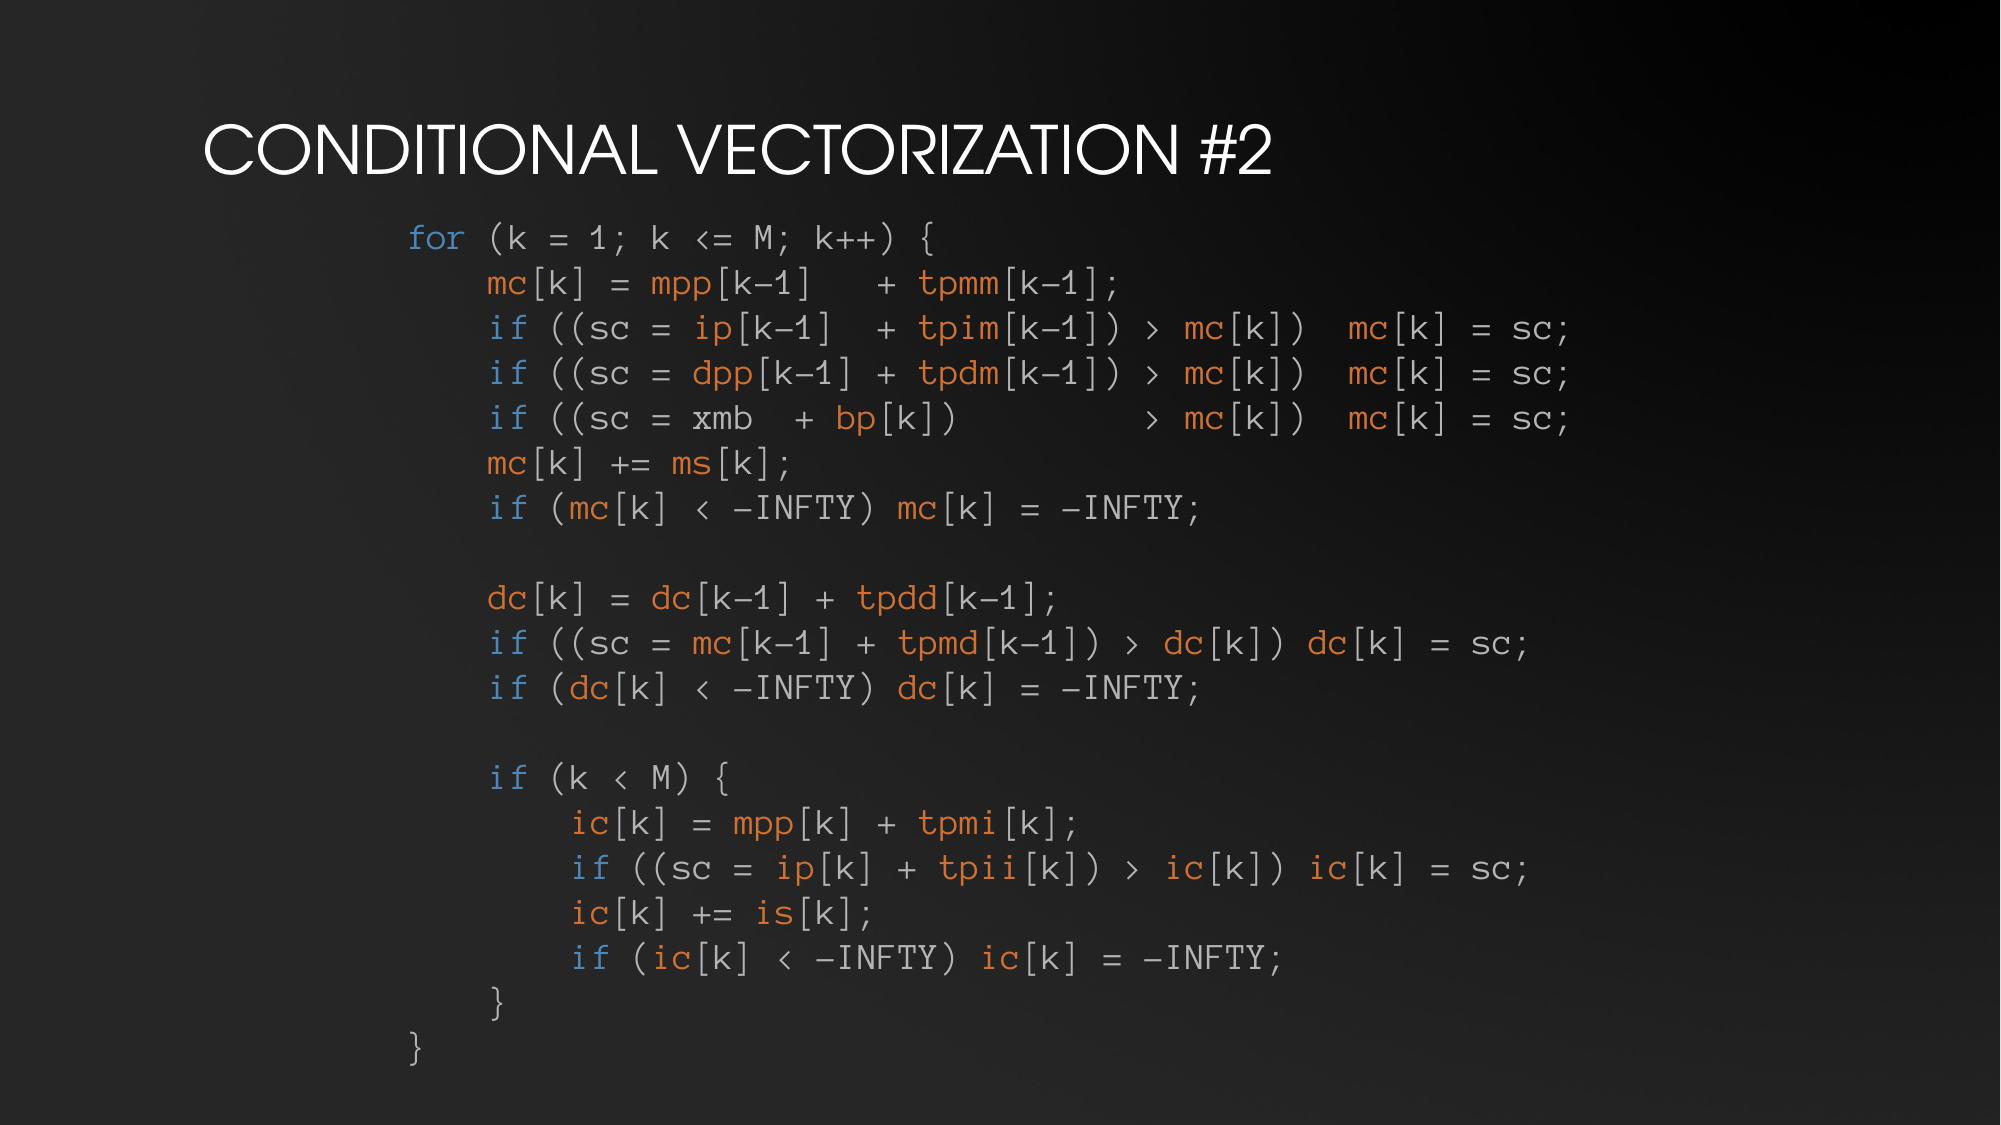

# Conditional vectorization #2
for (k = 1; k <= M; k++) {
    mc[k] = mpp[k-1]   + tpmm[k-1];
    if ((sc = ip[k-1]  + tpim[k-1]) > mc[k])  mc[k] = sc;
    if ((sc = dpp[k-1] + tpdm[k-1]) > mc[k])  mc[k] = sc;
    if ((sc = xmb  + bp[k])         > mc[k])  mc[k] = sc;
    mc[k] += ms[k];
    if (mc[k] < -INFTY) mc[k] = -INFTY;

    dc[k] = dc[k-1] + tpdd[k-1];
    if ((sc = mc[k-1] + tpmd[k-1]) > dc[k]) dc[k] = sc;
    if (dc[k] < -INFTY) dc[k] = -INFTY;

    if (k < M) {
        ic[k] = mpp[k] + tpmi[k];
        if ((sc = ip[k] + tpii[k]) > ic[k]) ic[k] = sc;
        ic[k] += is[k];
        if (ic[k] < -INFTY) ic[k] = -INFTY;
    }
}